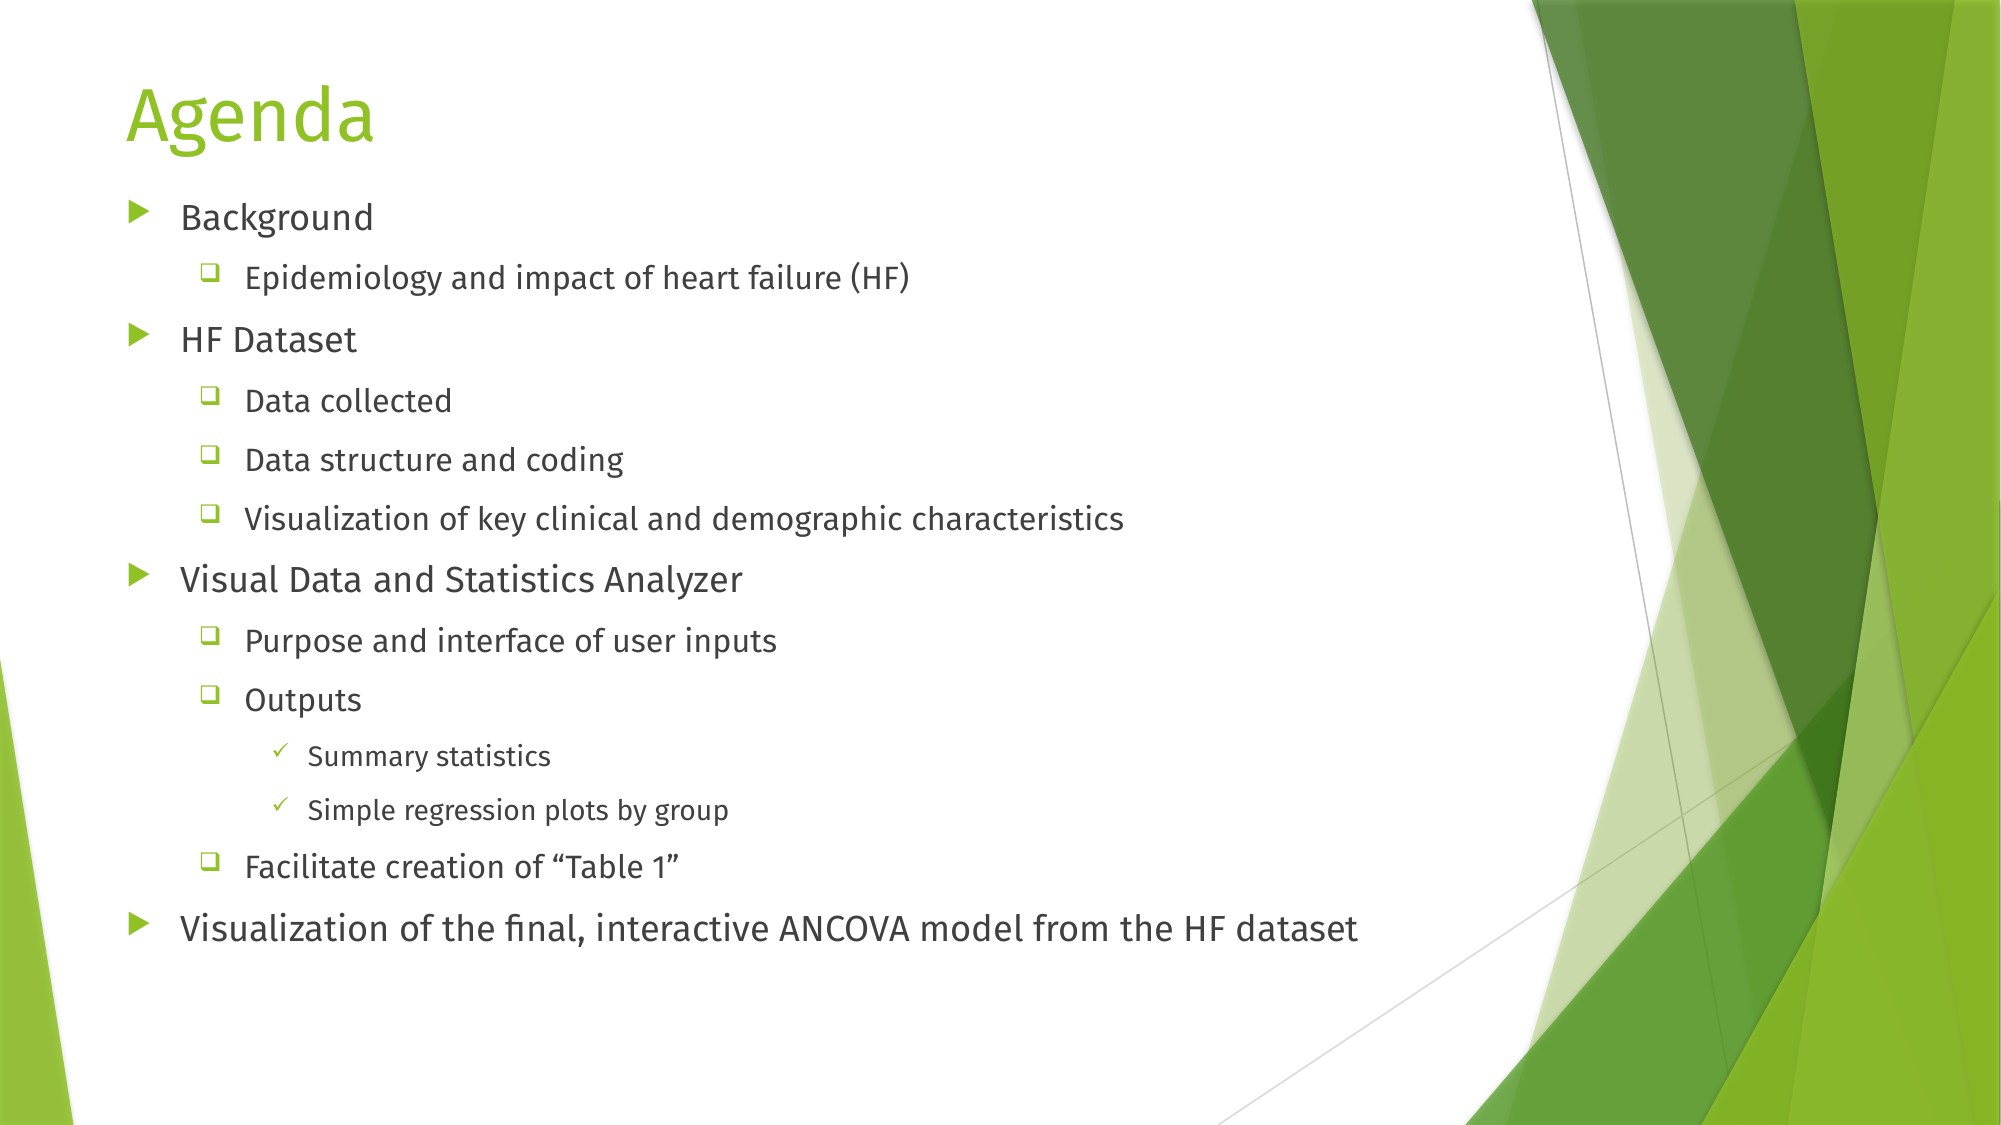

# Agenda
Background
Epidemiology and impact of heart failure (HF)
HF Dataset
Data collected
Data structure and coding
Visualization of key clinical and demographic characteristics
Visual Data and Statistics Analyzer
Purpose and interface of user inputs
Outputs
Summary statistics
Simple regression plots by group
Facilitate creation of “Table 1”
Visualization of the final, interactive ANCOVA model from the HF dataset